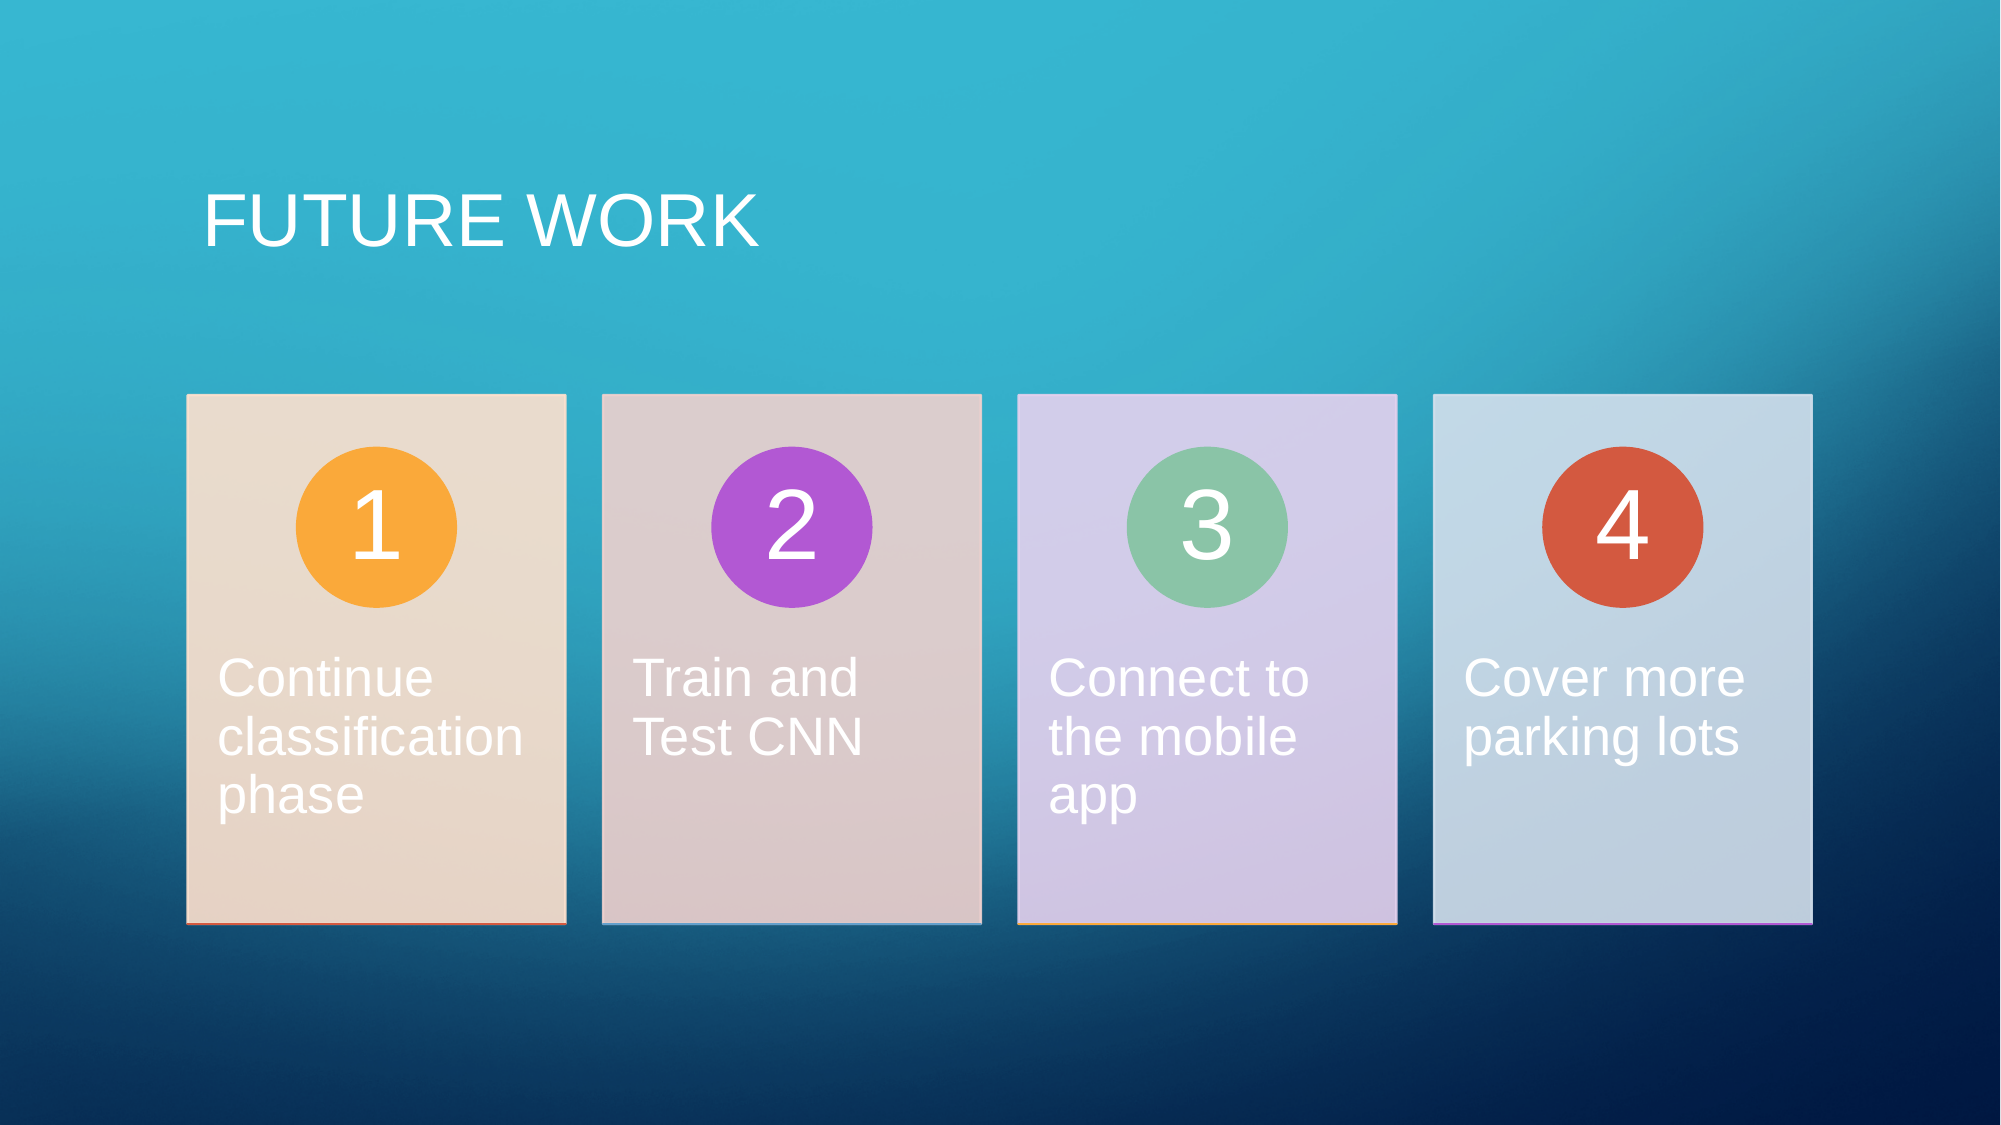

# Future work
Continue classification phase
1
Train and Test CNN
2
Connect to the mobile app
3
Cover more parking lots
4